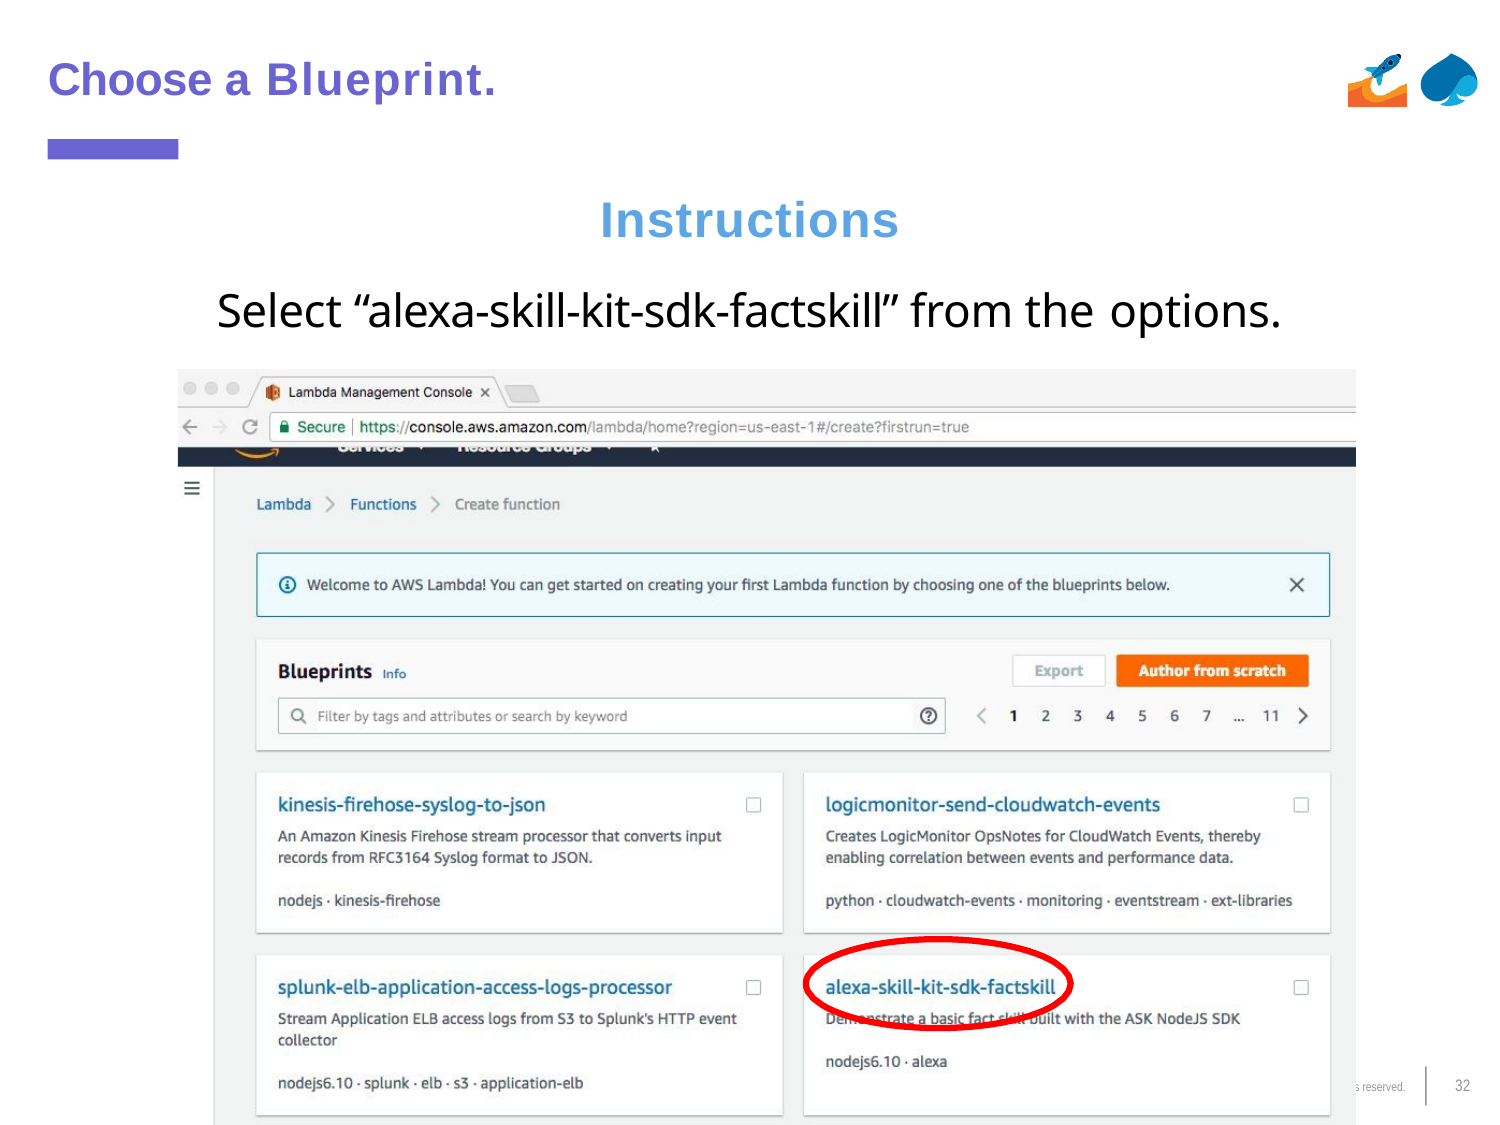

# Choose a Blueprint.
Instructions
Select “alexa-skill-kit-sdk-factskill” from the options.